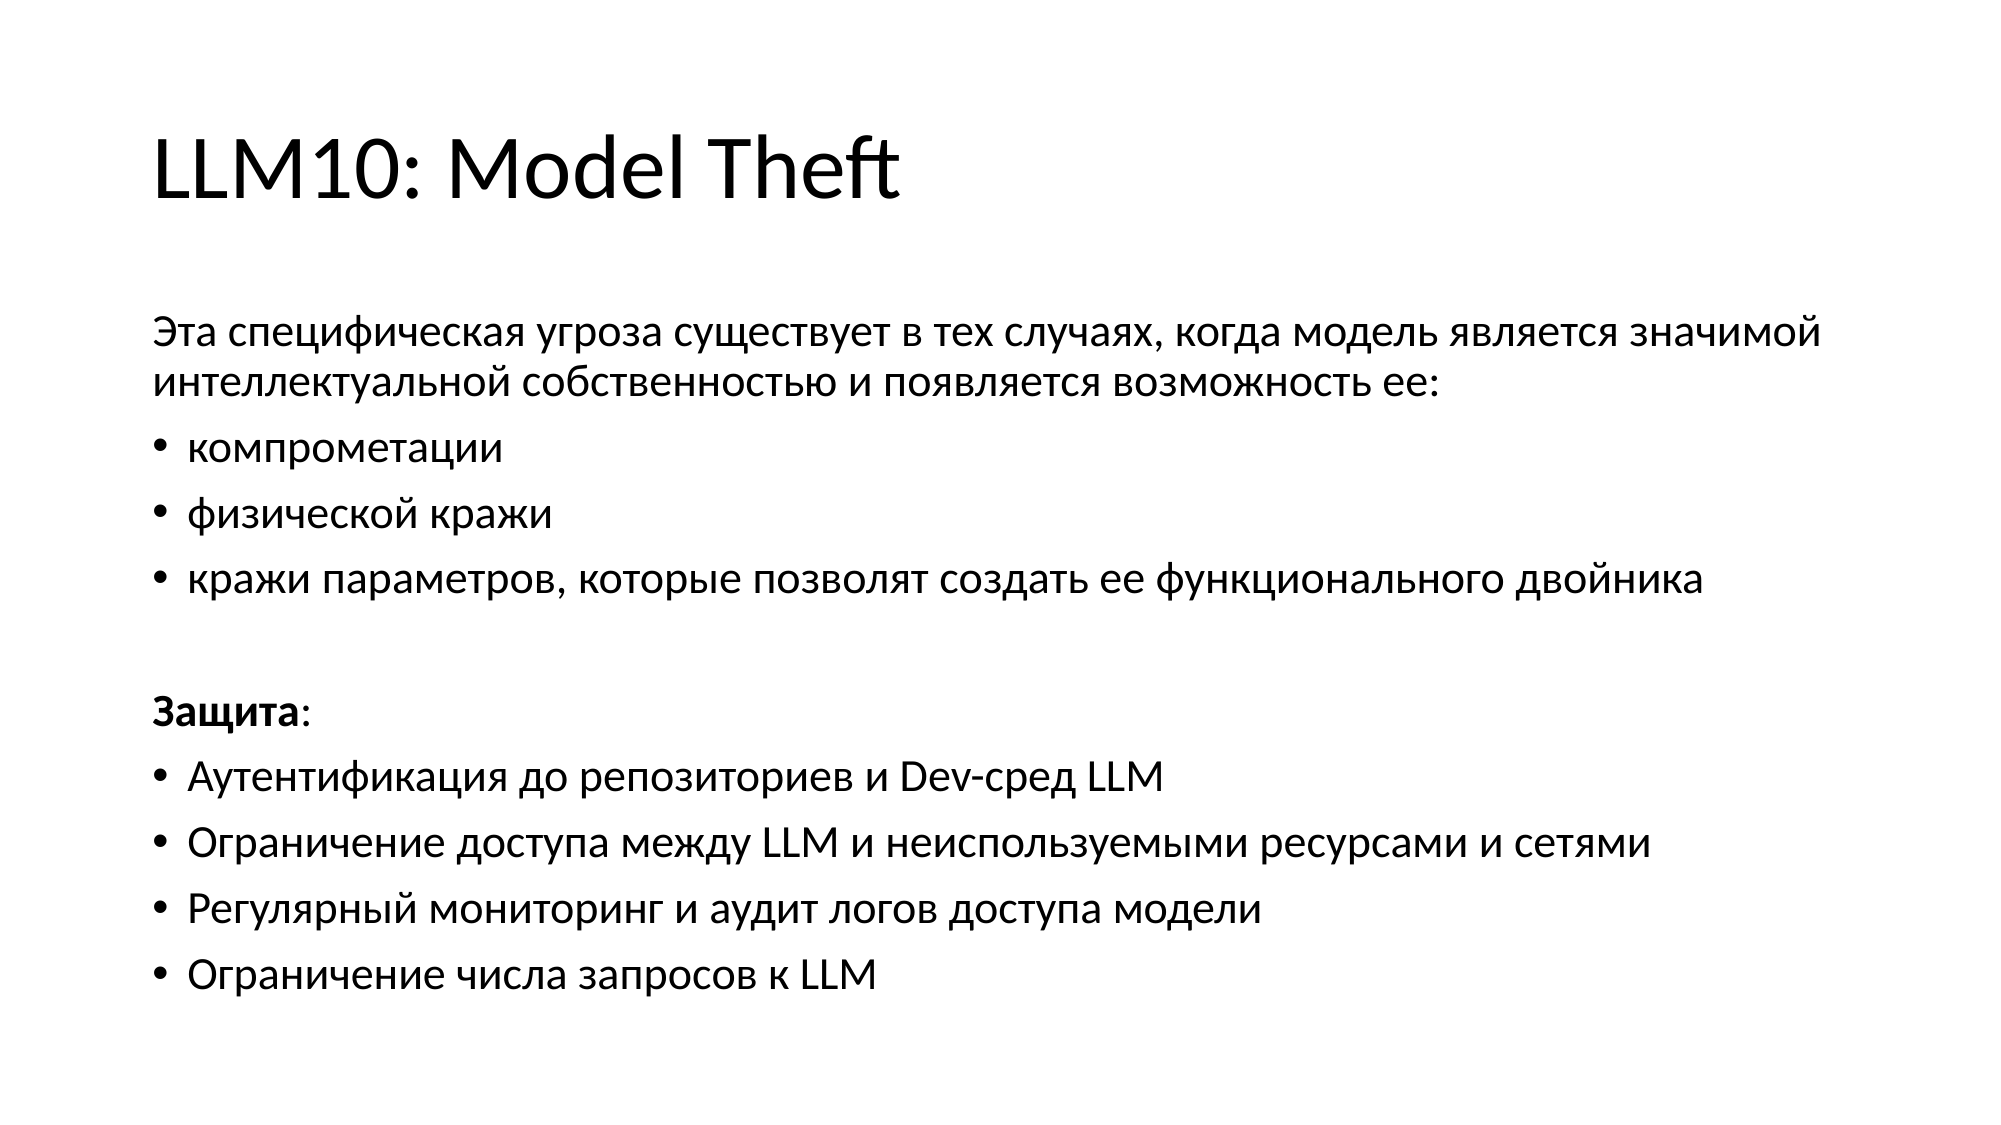

# LLM10: Model Theft
Эта специфическая угроза существует в тех случаях, когда модель является значимой интеллектуальной собственностью и появляется возможность ее:
компрометации
физической кражи
кражи параметров, которые позволят создать ее функционального двойника

Защита:
Аутентификация до репозиториев и Dev-сред LLM
Ограничение доступа между LLM и неиспользуемыми ресурсами и сетями
Регулярный мониторинг и аудит логов доступа модели
Ограничение числа запросов к LLM